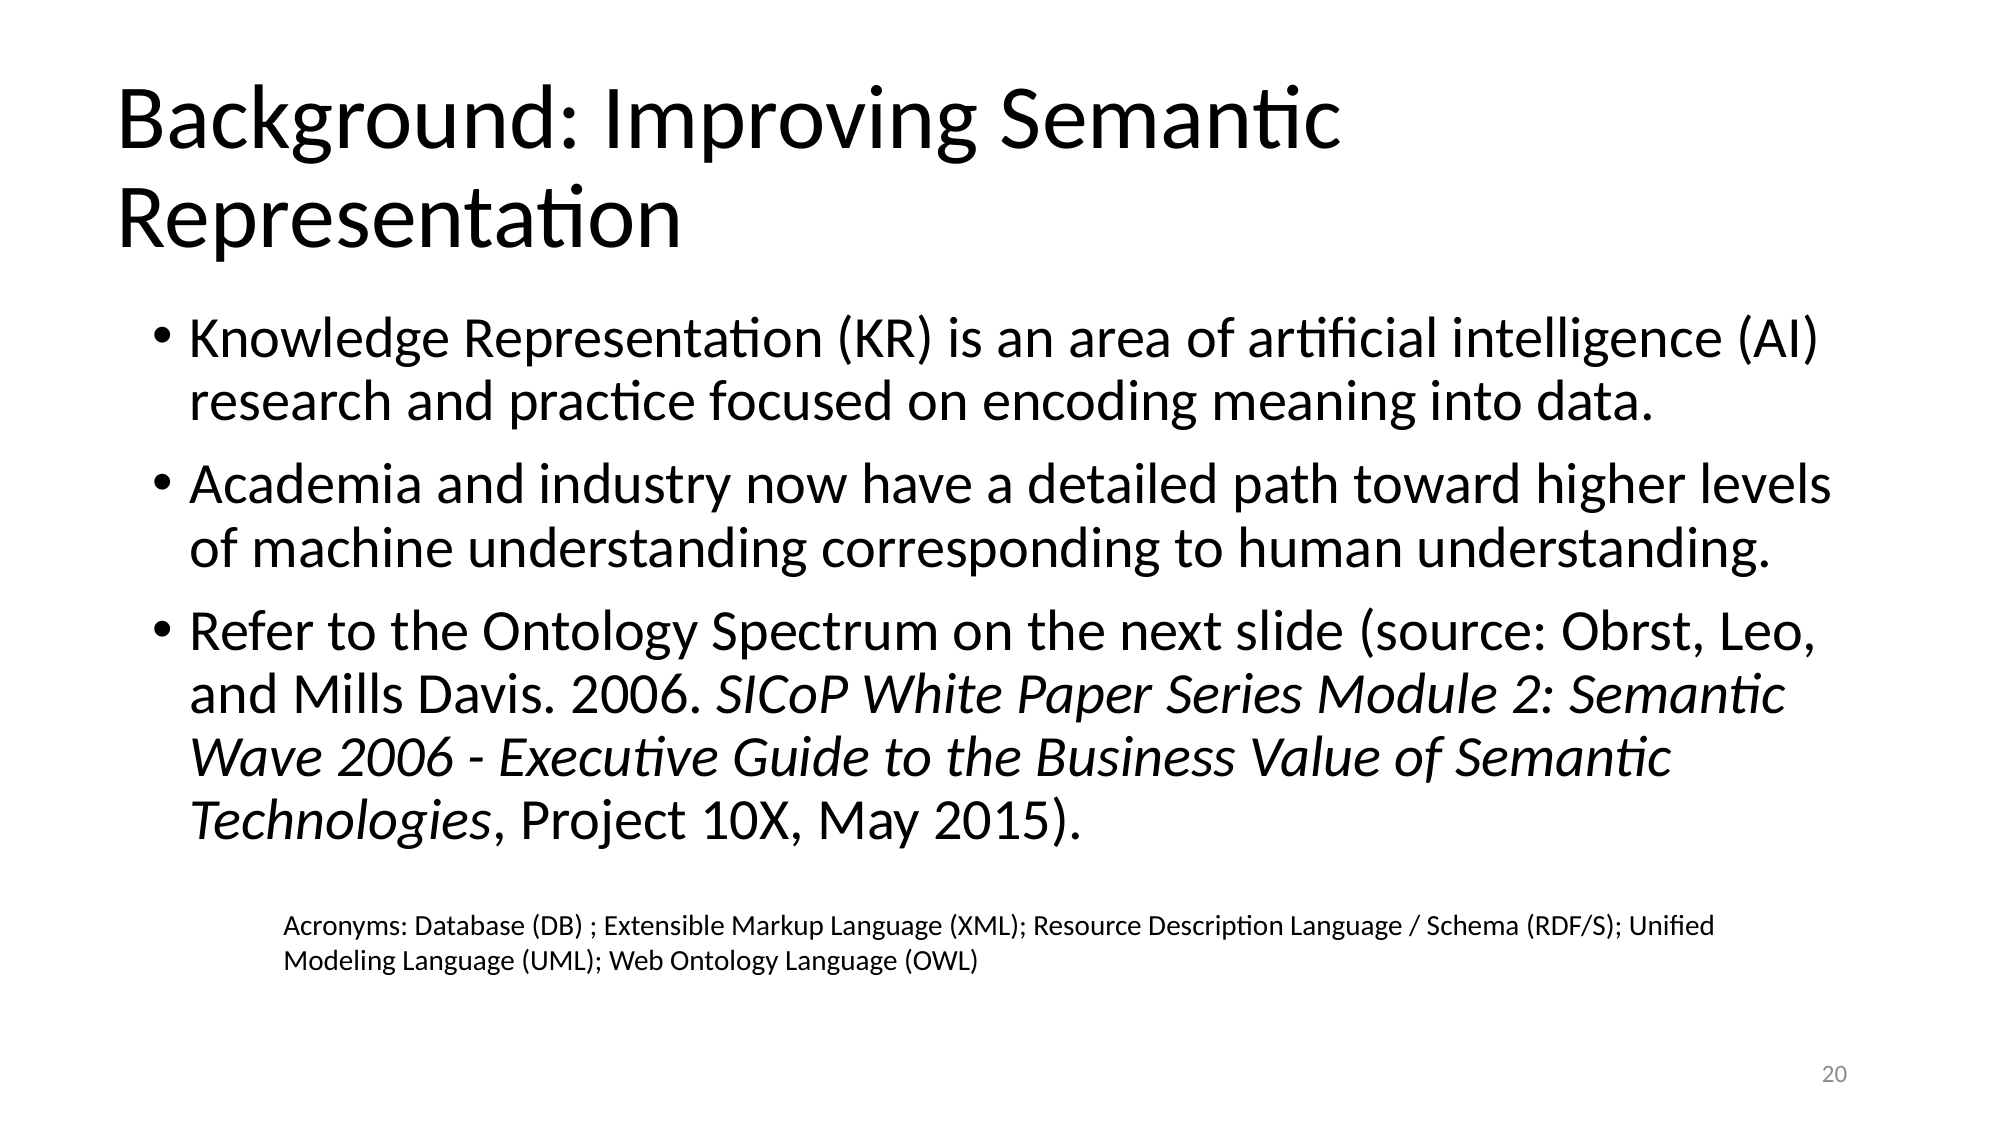

# Background: Improving Semantic Representation
Knowledge Representation (KR) is an area of artificial intelligence (AI)  research and practice focused on encoding meaning into data.
Academia and industry now have a detailed path toward higher levels of machine understanding corresponding to human understanding.
Refer to the Ontology Spectrum on the next slide (source: Obrst, Leo, and Mills Davis. 2006. SICoP White Paper Series Module 2: Semantic Wave 2006 - Executive Guide to the Business Value of Semantic Technologies, Project 10X, May 2015).

Acronyms: Database (DB) ; Extensible Markup Language (XML); Resource Description Language / Schema (RDF/S); Unified Modeling Language (UML); Web Ontology Language (OWL)
20